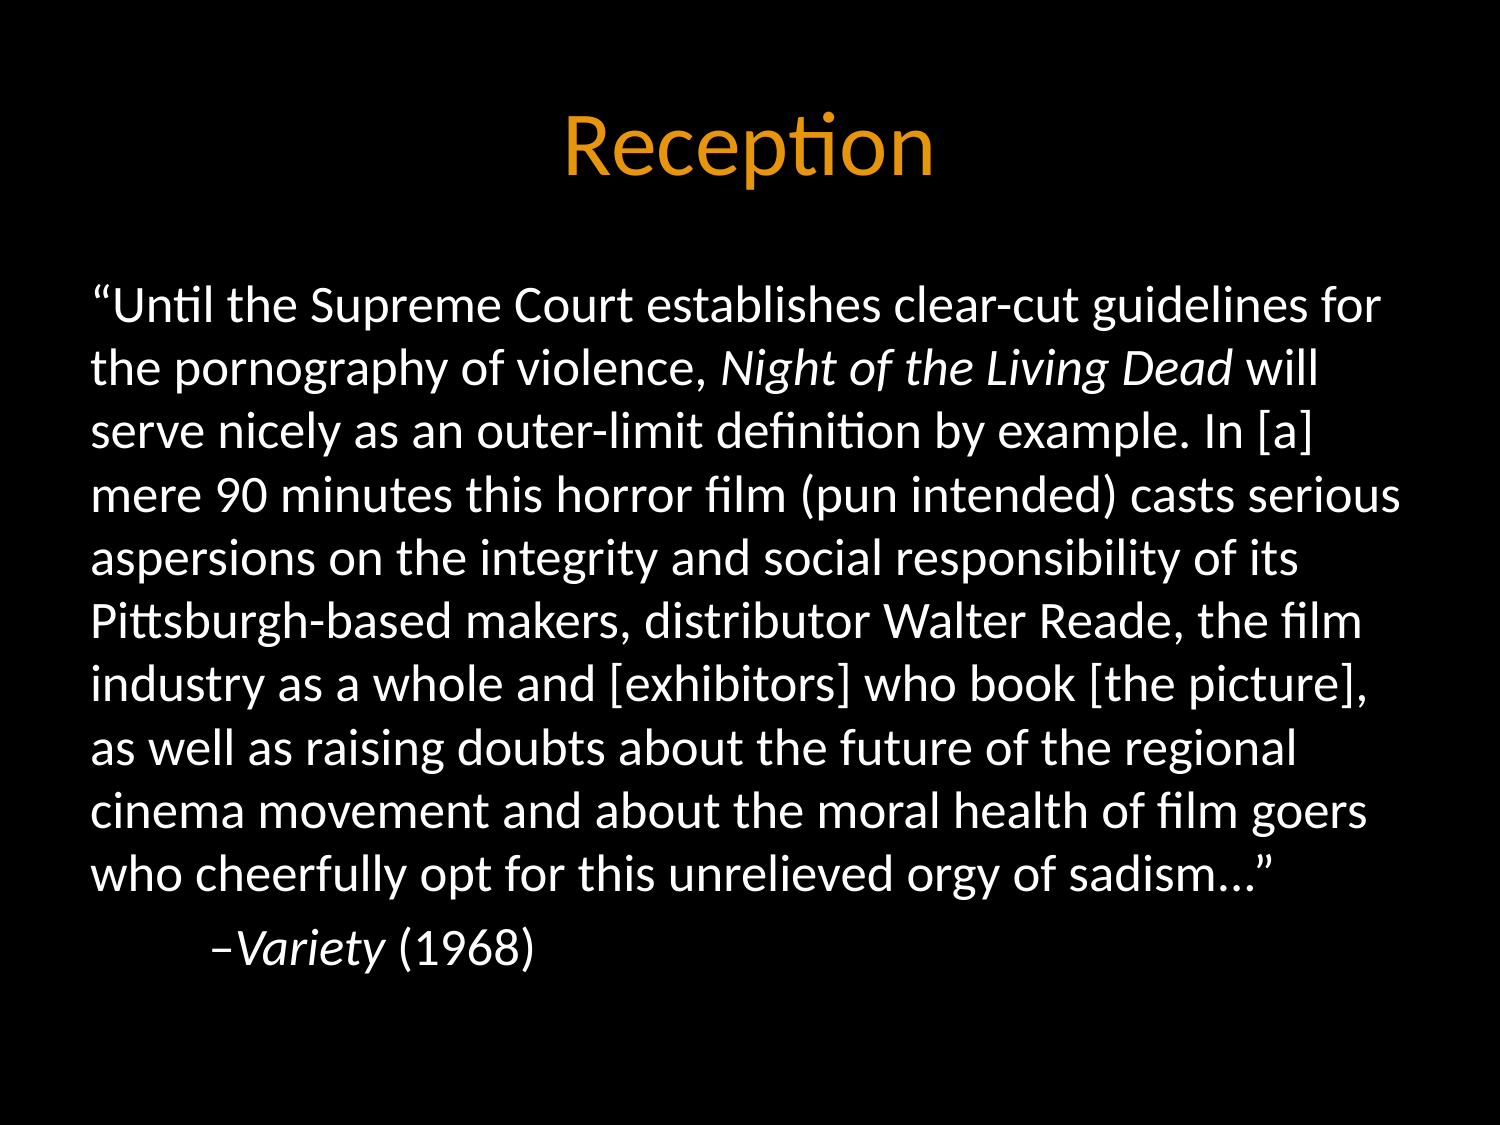

# Reception
“Until the Supreme Court establishes clear-cut guidelines for the pornography of violence, Night of the Living Dead will serve nicely as an outer-limit definition by example. In [a] mere 90 minutes this horror film (pun intended) casts serious aspersions on the integrity and social responsibility of its Pittsburgh-based makers, distributor Walter Reade, the film industry as a whole and [exhibitors] who book [the picture], as well as raising doubts about the future of the regional cinema movement and about the moral health of film goers who cheerfully opt for this unrelieved orgy of sadism...”
					–Variety (1968)